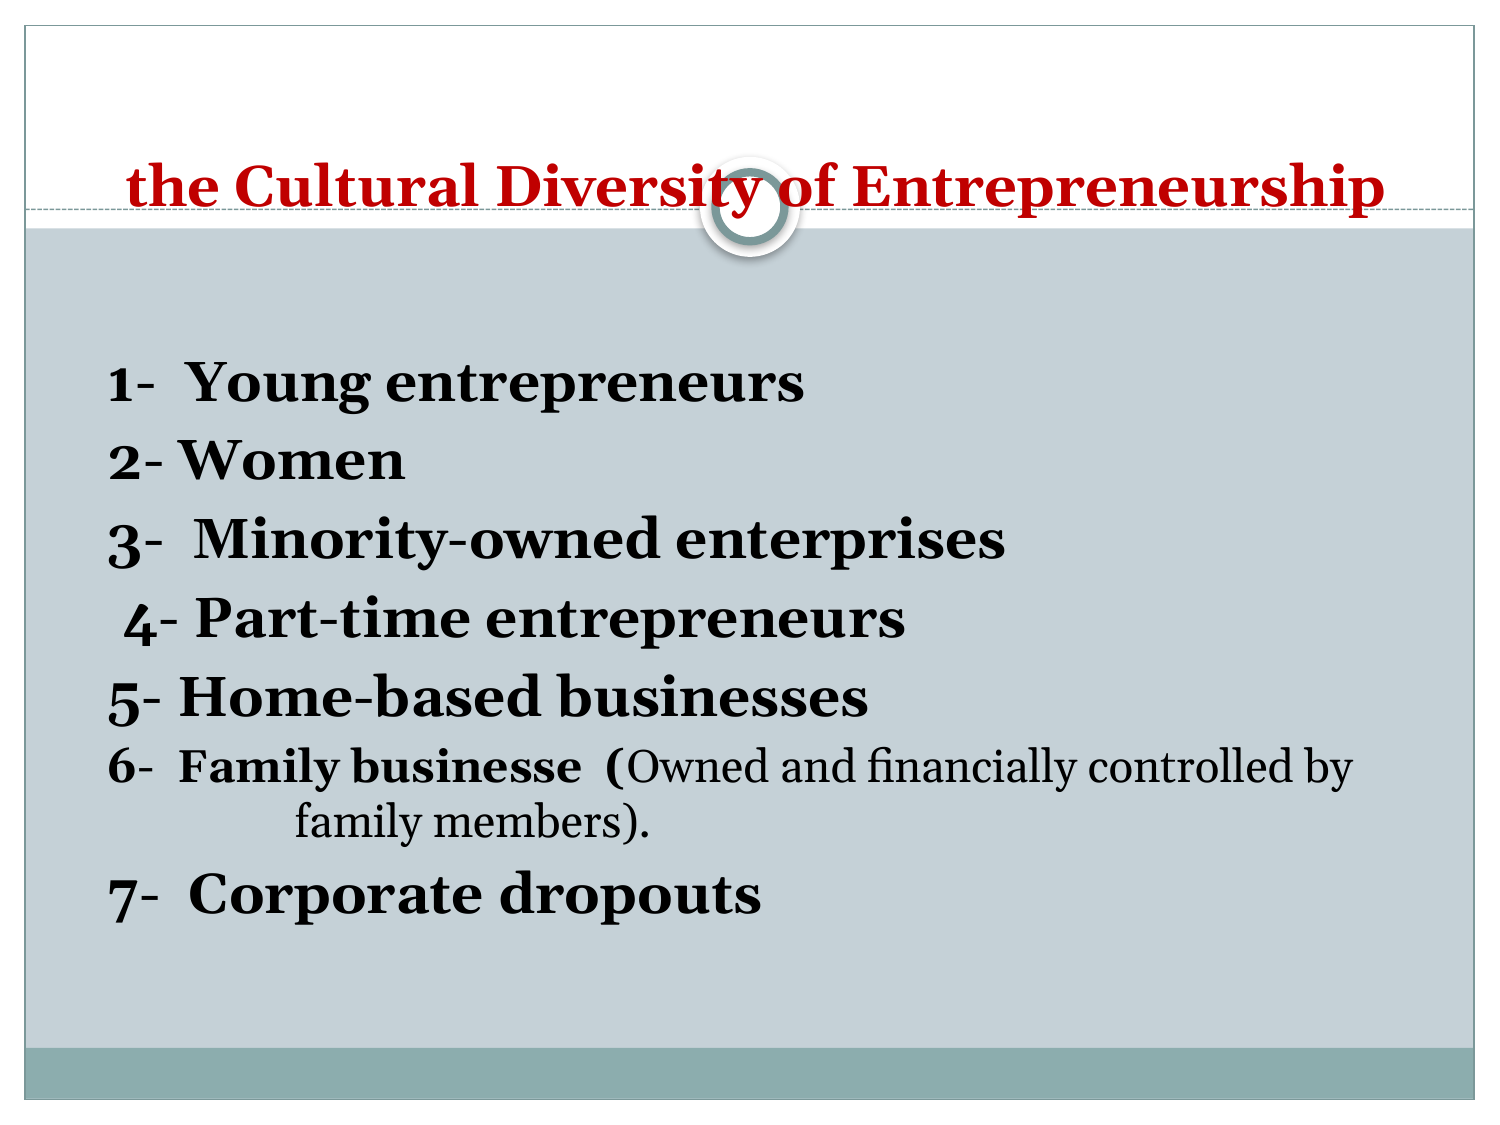

# the Cultural Diversity of Entrepreneurship

1-  Young entrepreneurs
2- Women
3-  Minority-owned enterprises
 4- Part-time entrepreneurs
5- Home-based businesses
6-  Family businesse  (Owned and financially controlled by                       family members).
7-  Corporate dropouts